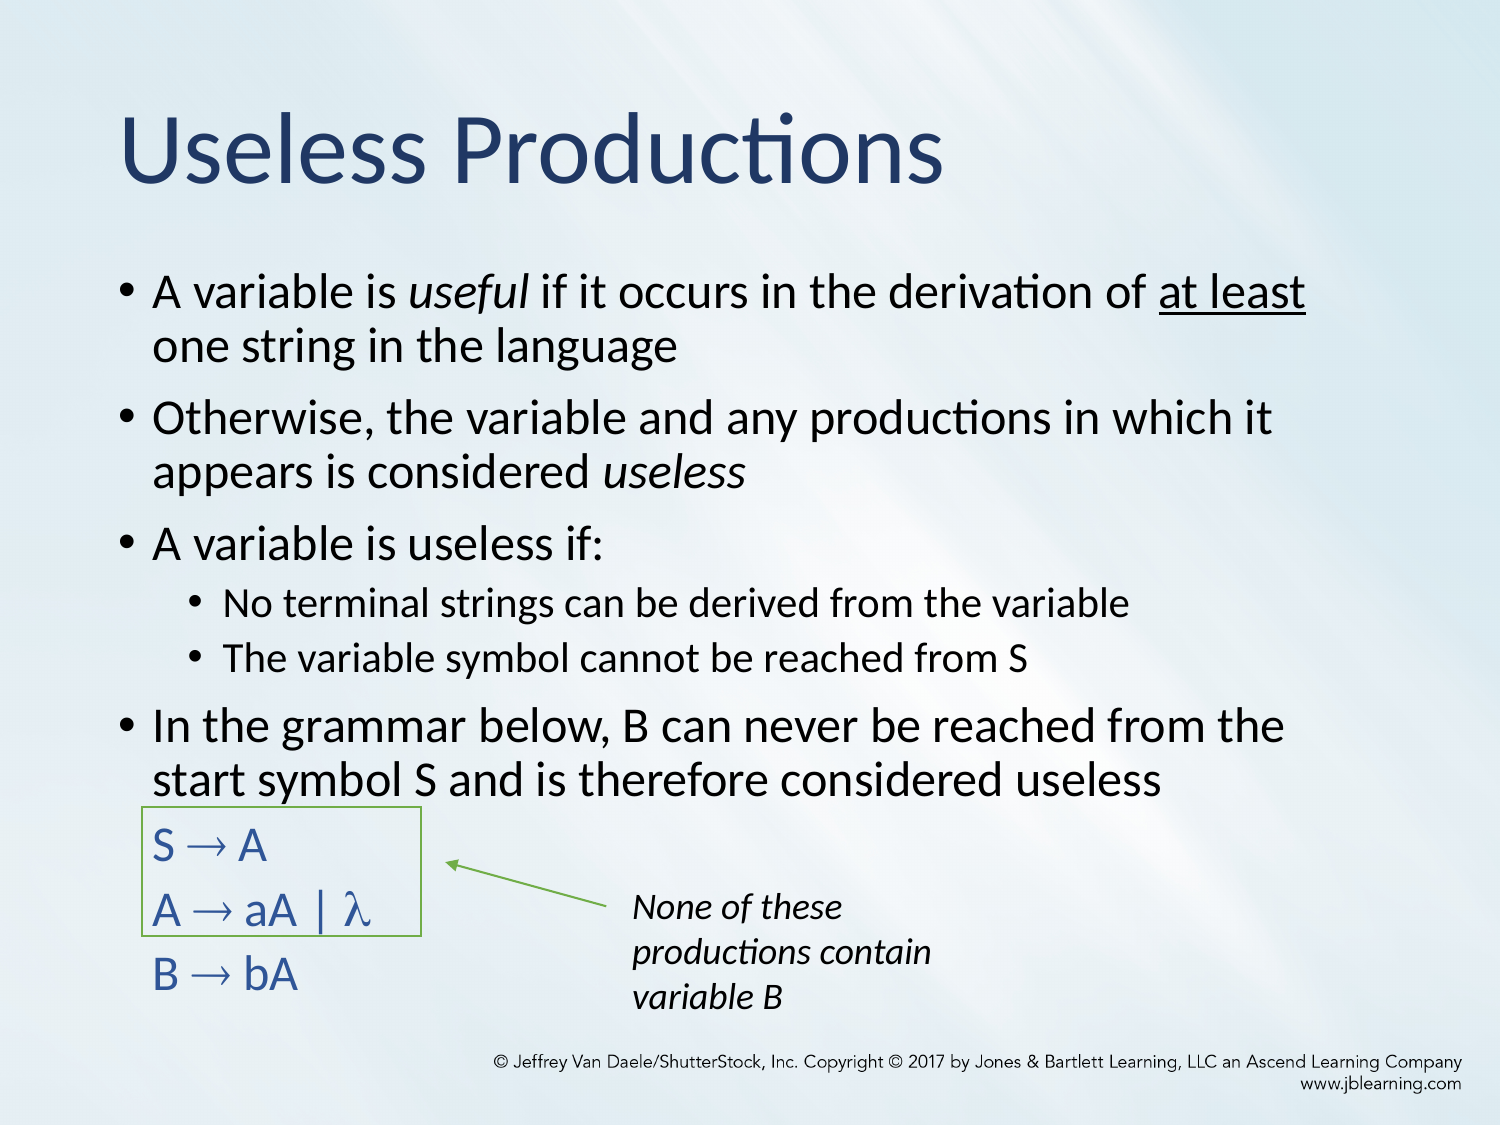

# Useless Productions
A variable is useful if it occurs in the derivation of at least one string in the language
Otherwise, the variable and any productions in which it appears is considered useless
A variable is useless if:
No terminal strings can be derived from the variable
The variable symbol cannot be reached from S
In the grammar below, B can never be reached from the start symbol S and is therefore considered useless
	S → A
	A → aA | λ
	B → bA

None of these productions contain variable B